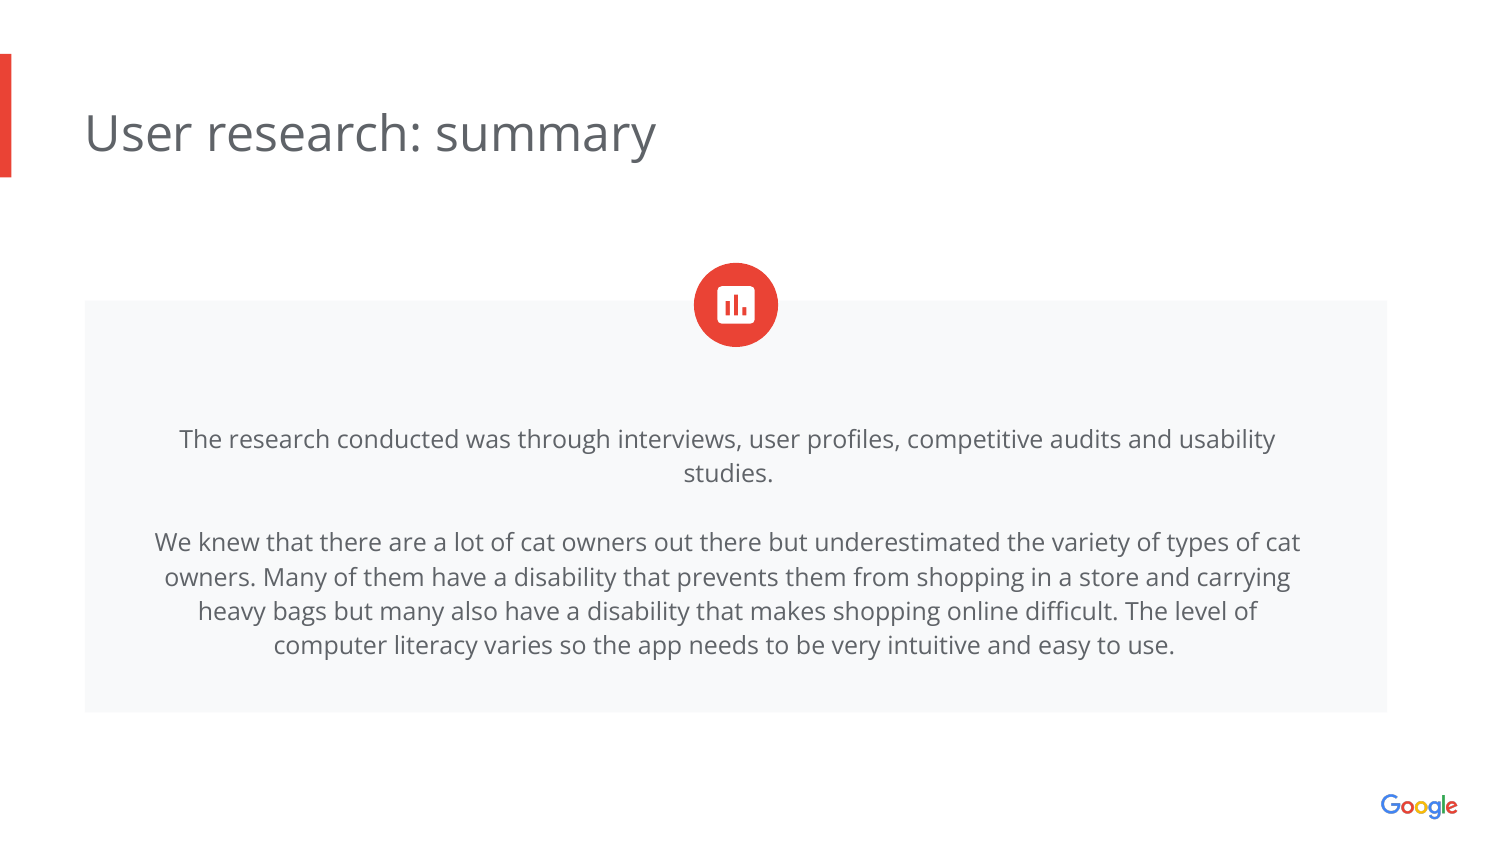

User research: summary

The research conducted was through interviews, user profiles, competitive audits and usability studies.

We knew that there are a lot of cat owners out there but underestimated the variety of types of cat owners. Many of them have a disability that prevents them from shopping in a store and carrying heavy bags but many also have a disability that makes shopping online difficult. The level of computer literacy varies so the app needs to be very intuitive and easy to use.